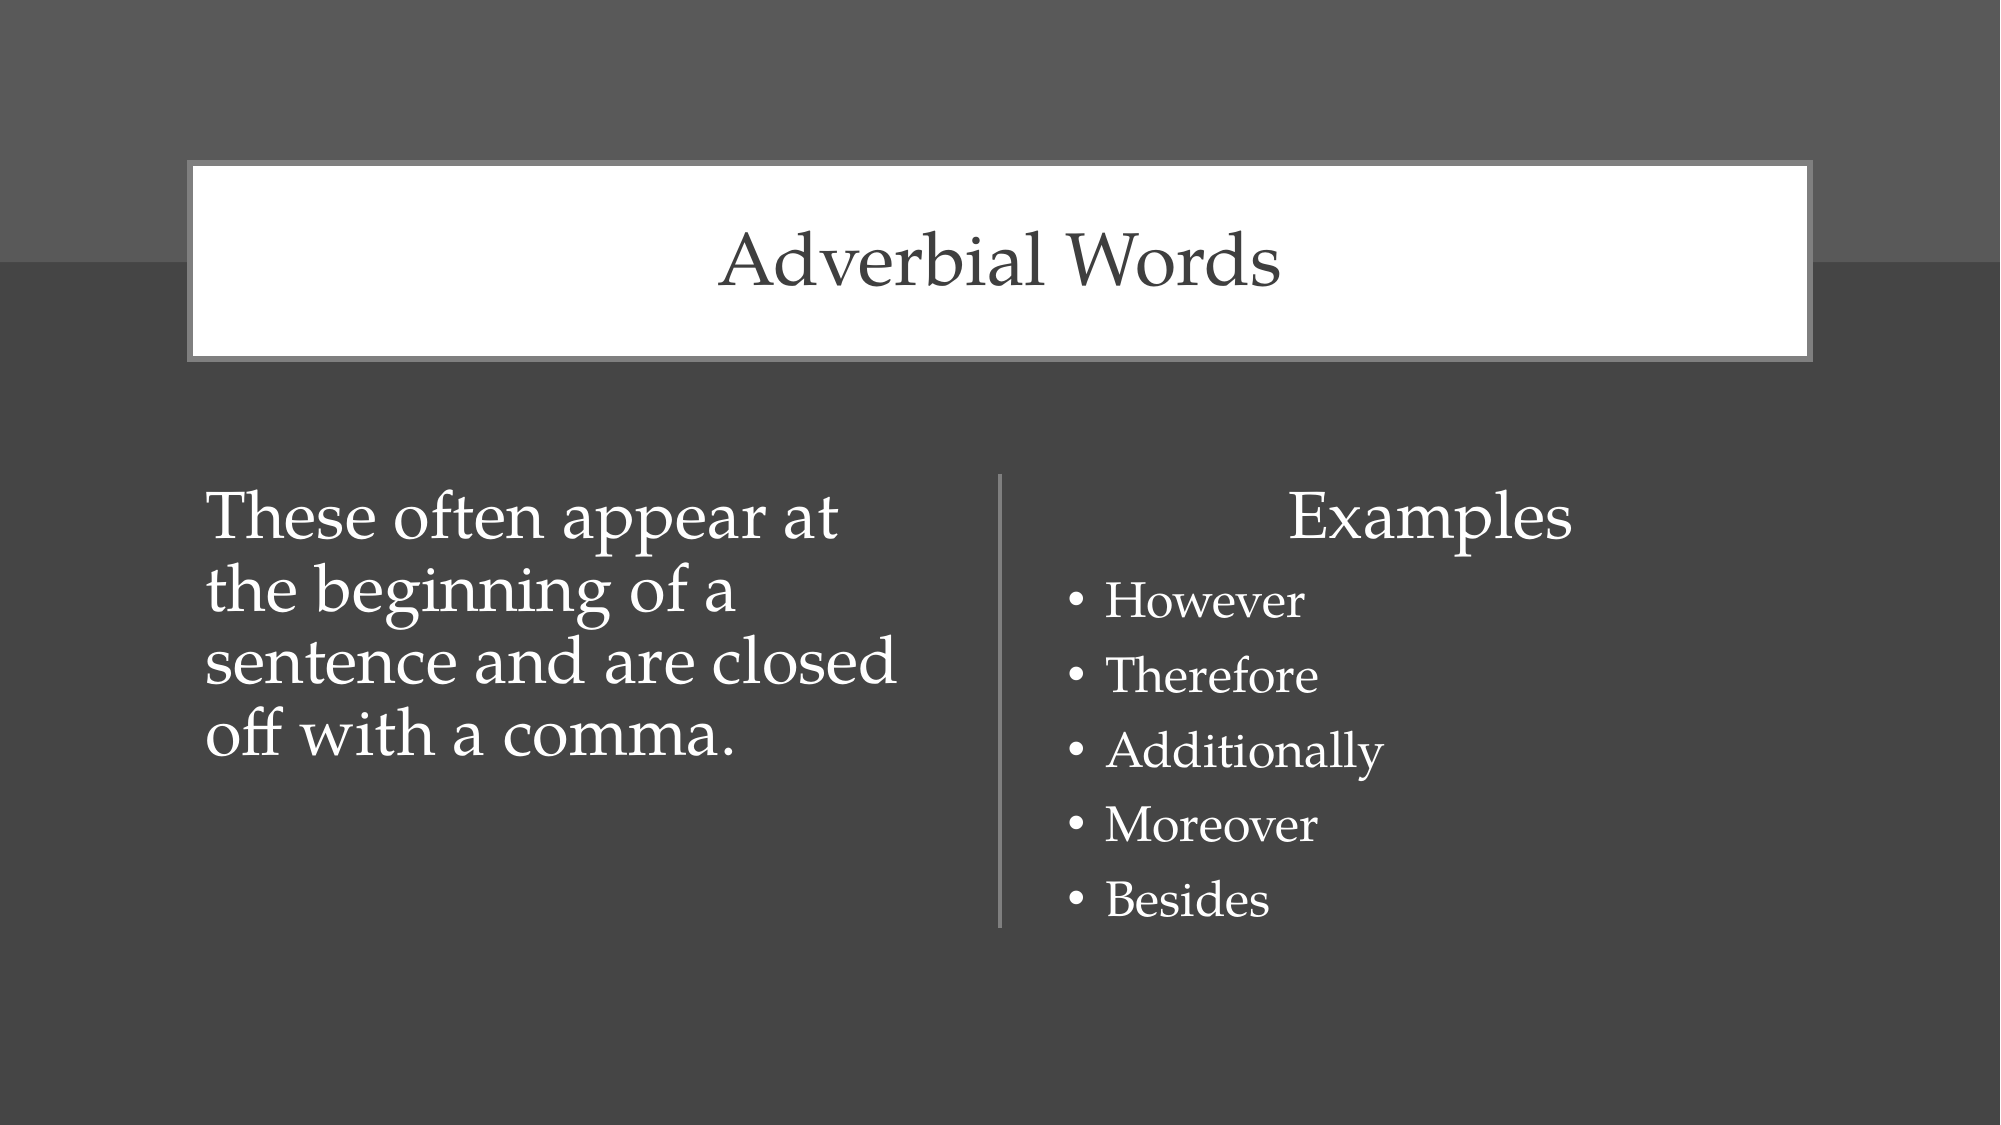

# Adverbial Words
Examples
However
Therefore
Additionally
Moreover
Besides

These often appear at the beginning of a sentence and are closed off with a comma.